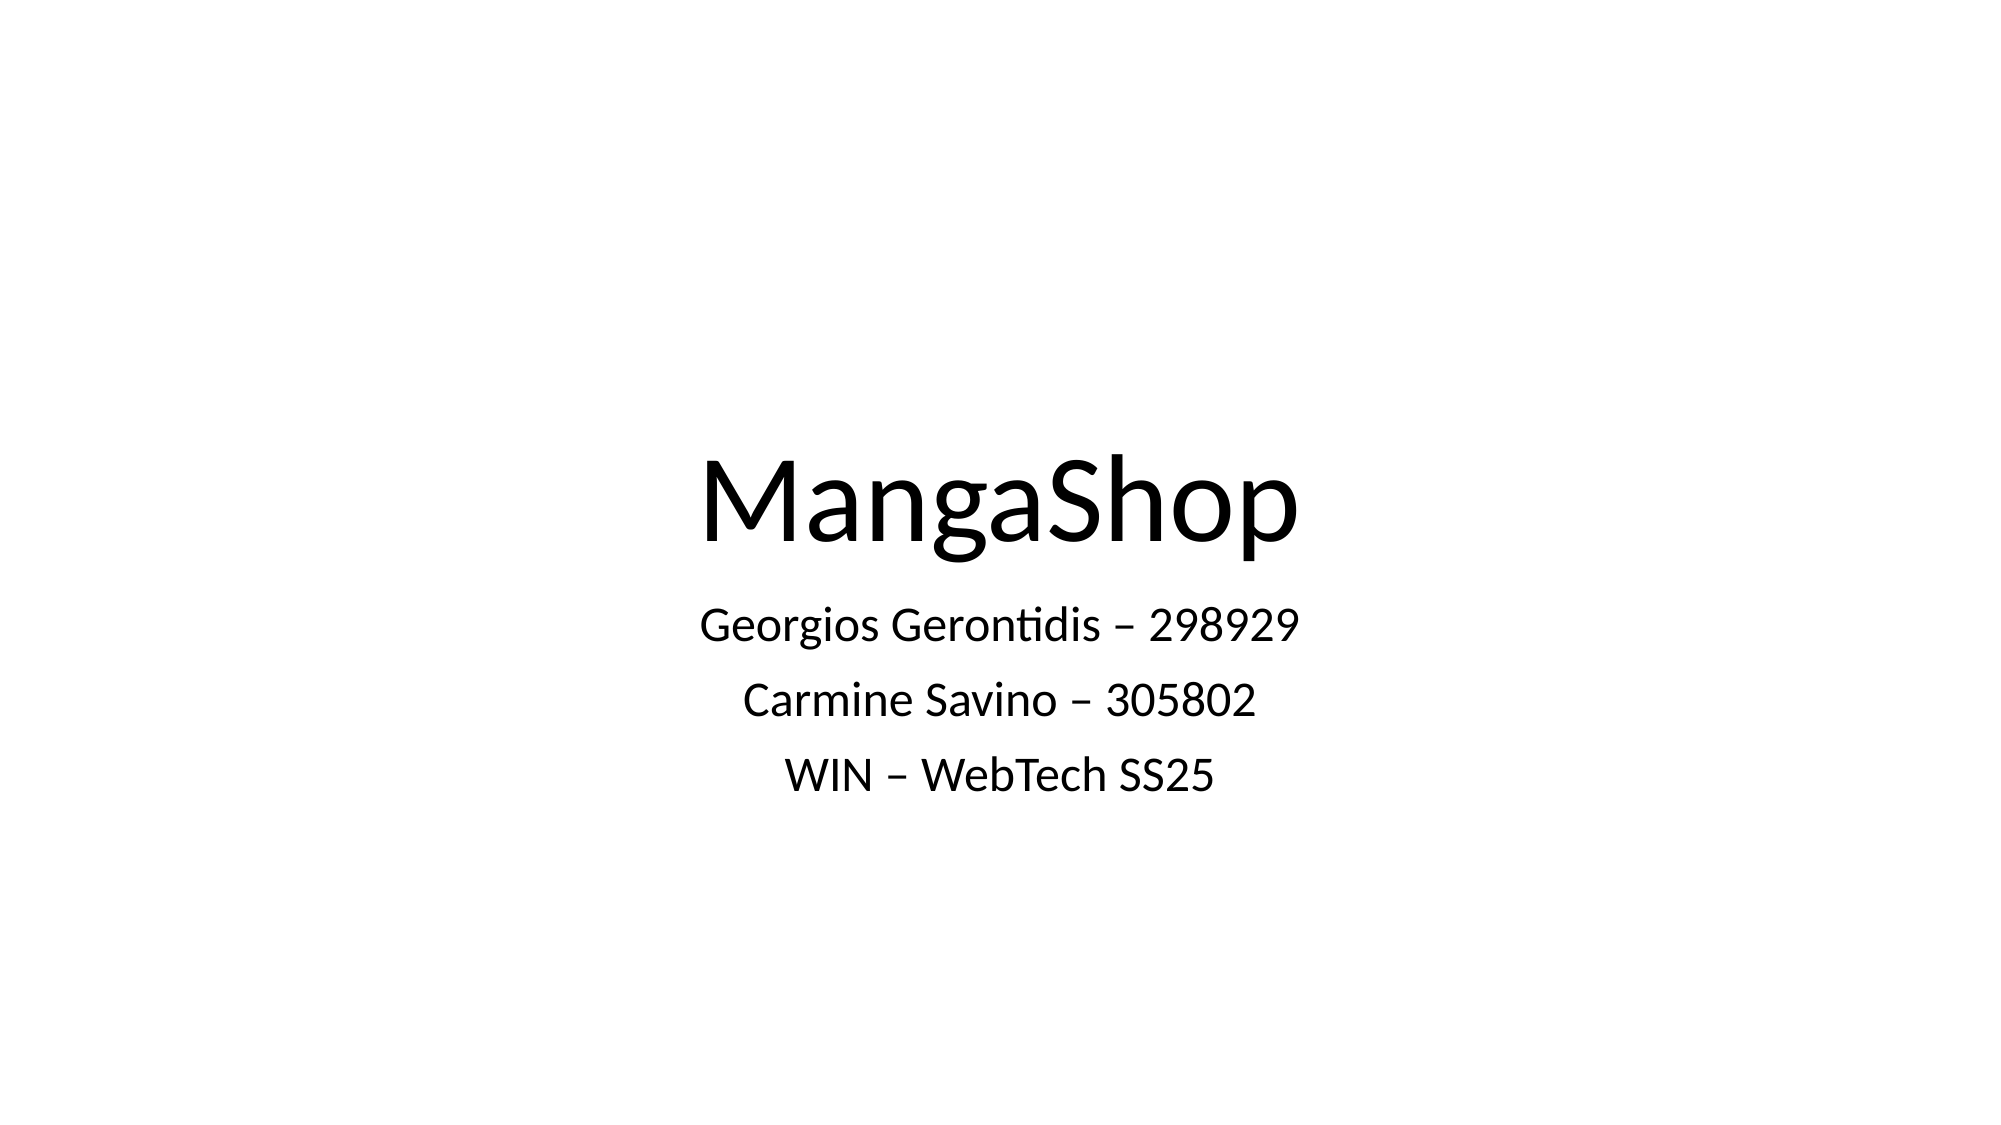

# MangaShop
Georgios Gerontidis – 298929
Carmine Savino – 305802
WIN – WebTech SS25